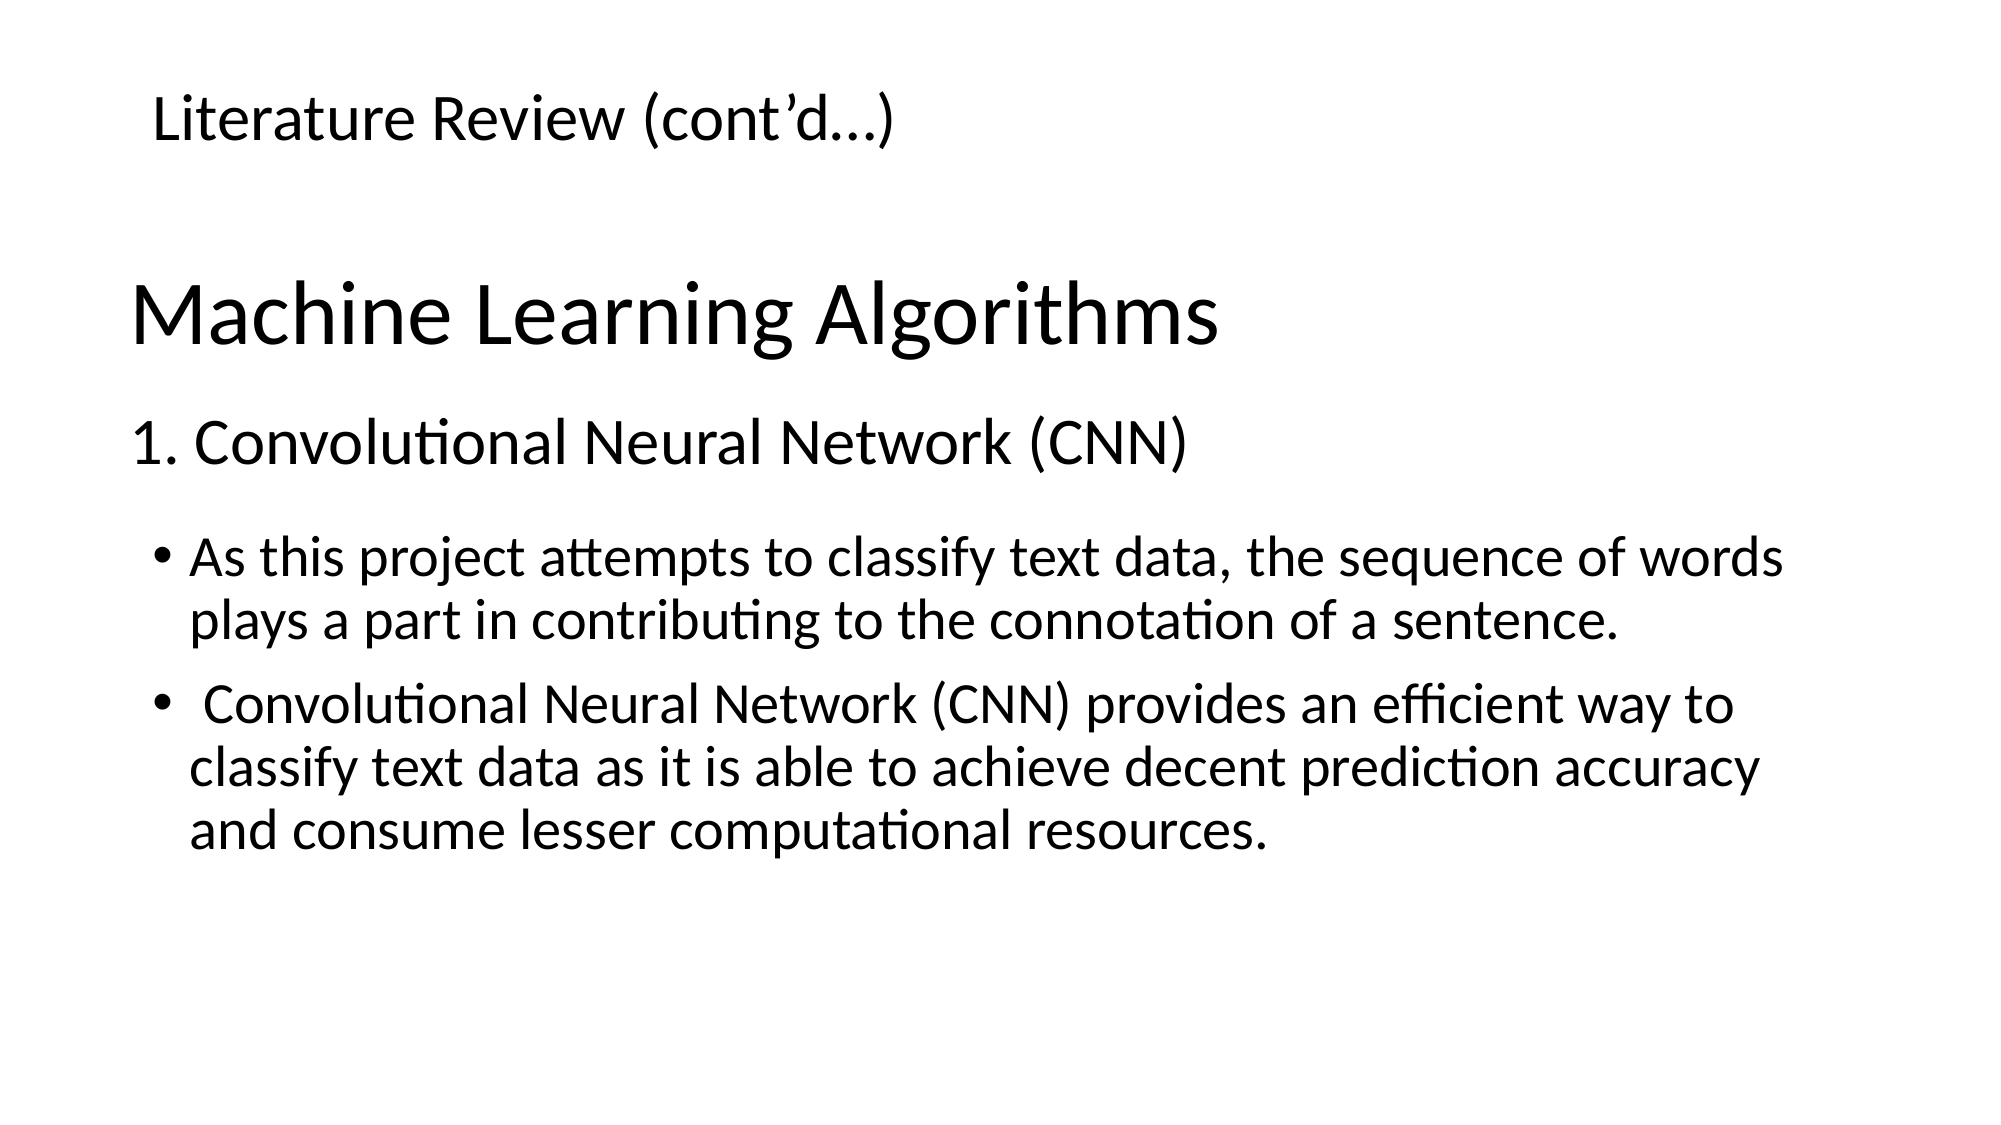

# Literature Review (cont’d…)
Machine Learning Algorithms
1. Convolutional Neural Network (CNN)
As this project attempts to classify text data, the sequence of words plays a part in contributing to the connotation of a sentence.
 Convolutional Neural Network (CNN) provides an efficient way to classify text data as it is able to achieve decent prediction accuracy and consume lesser computational resources.